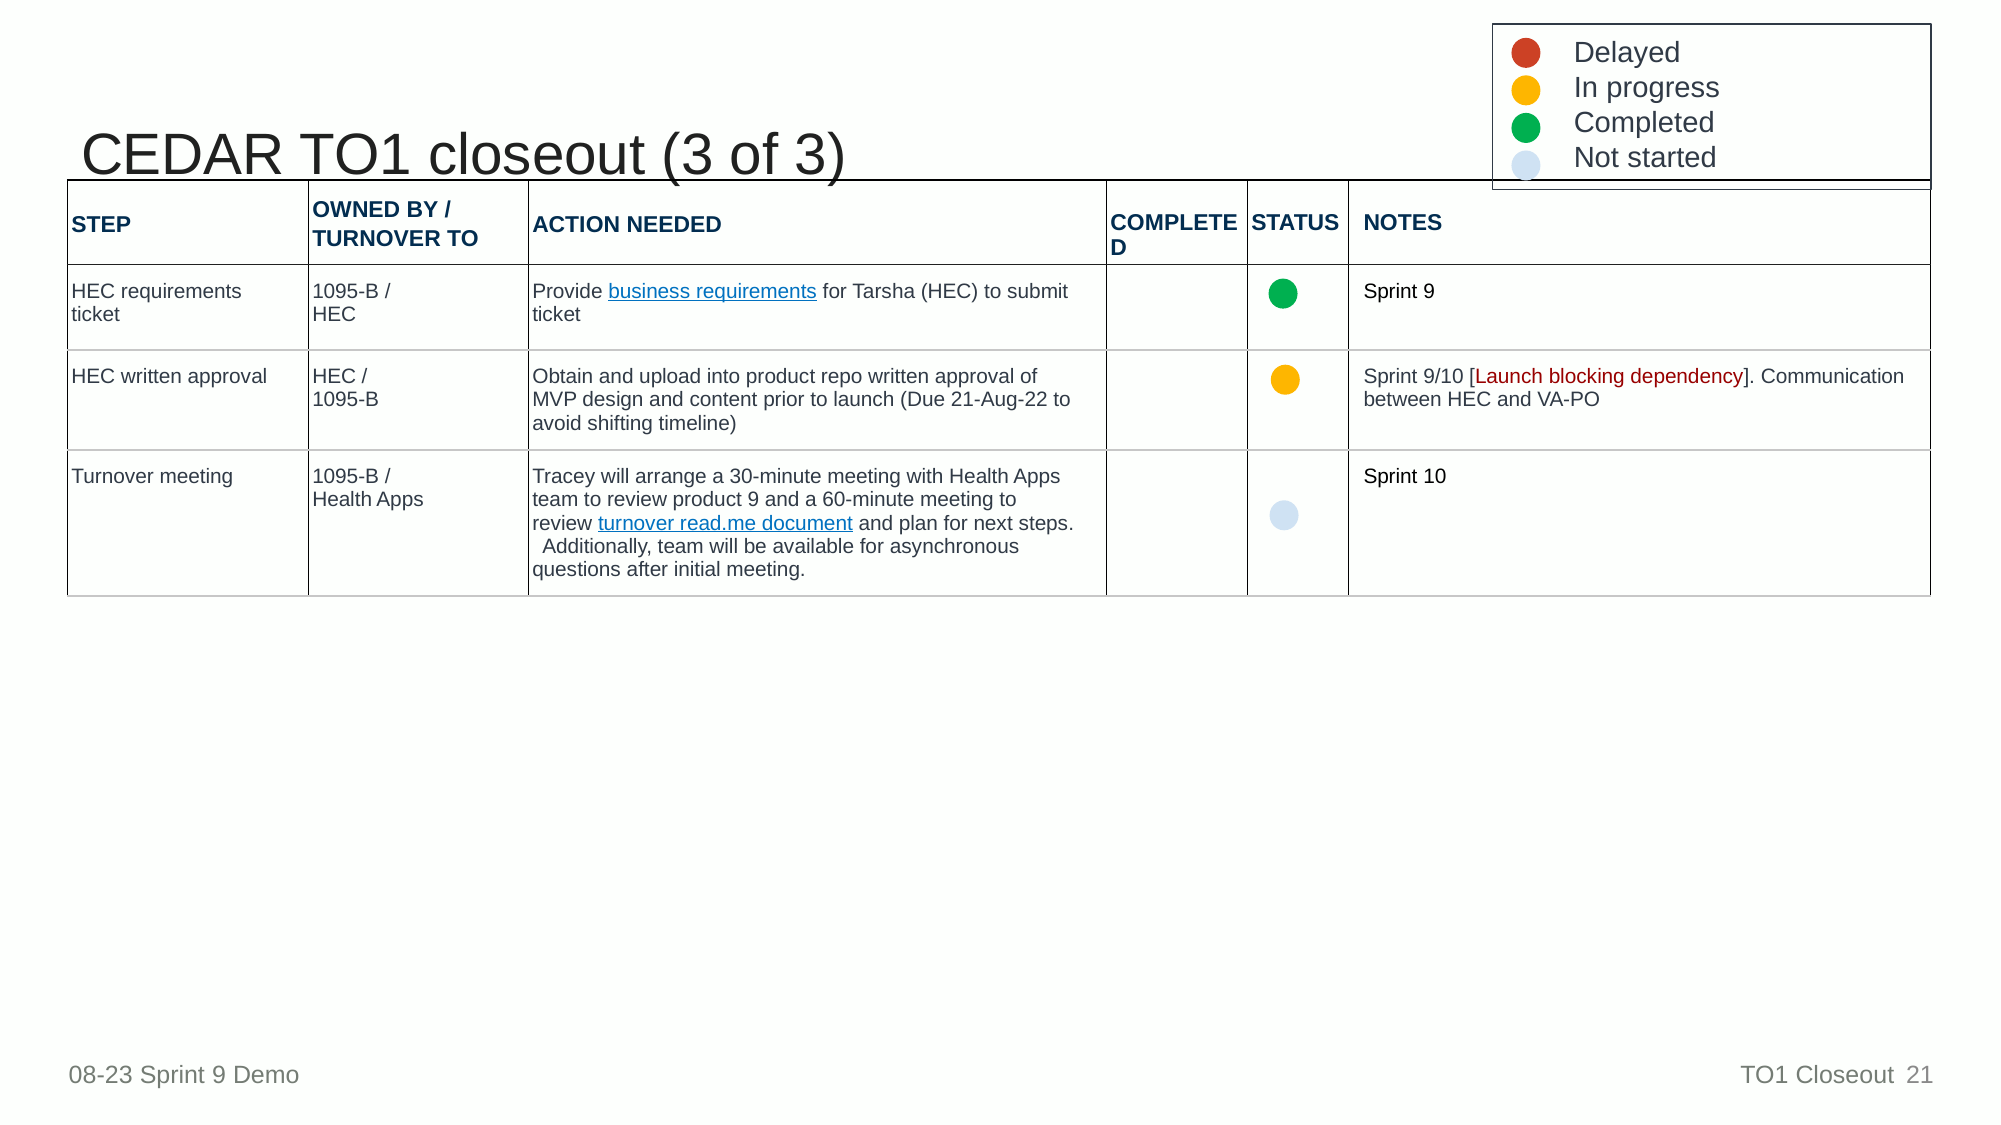

Delayed
In progress
Completed
Not started

# CEDAR TO1 closeout (3 of 3)

| STEP | OWNED BY / TURNOVER TO | ACTION NEEDED | COMPLETED | STATUS | NOTES |
| --- | --- | --- | --- | --- | --- |
| HEC requirements ticket | 1095-B / HEC | Provide business requirements for Tarsha (HEC) to submit ticket |  |  | Sprint 9 |
| HEC written approval | HEC / 1095-B | Obtain and upload into product repo written approval of MVP design and content prior to launch (Due 21-Aug-22 to avoid shifting timeline) |  |  | Sprint 9/10 [Launch blocking dependency]. Communication between HEC and VA-PO |
| Turnover meeting | 1095-B / Health Apps | Tracey will arrange a 30-minute meeting with Health Apps team to review product 9 and a 60-minute meeting to review turnover read.me document and plan for next steps. Additionally, team will be available for asynchronous questions after initial meeting. |  |  | Sprint 10 |

21
08-23 Sprint 9 Demo
TO1 Closeout